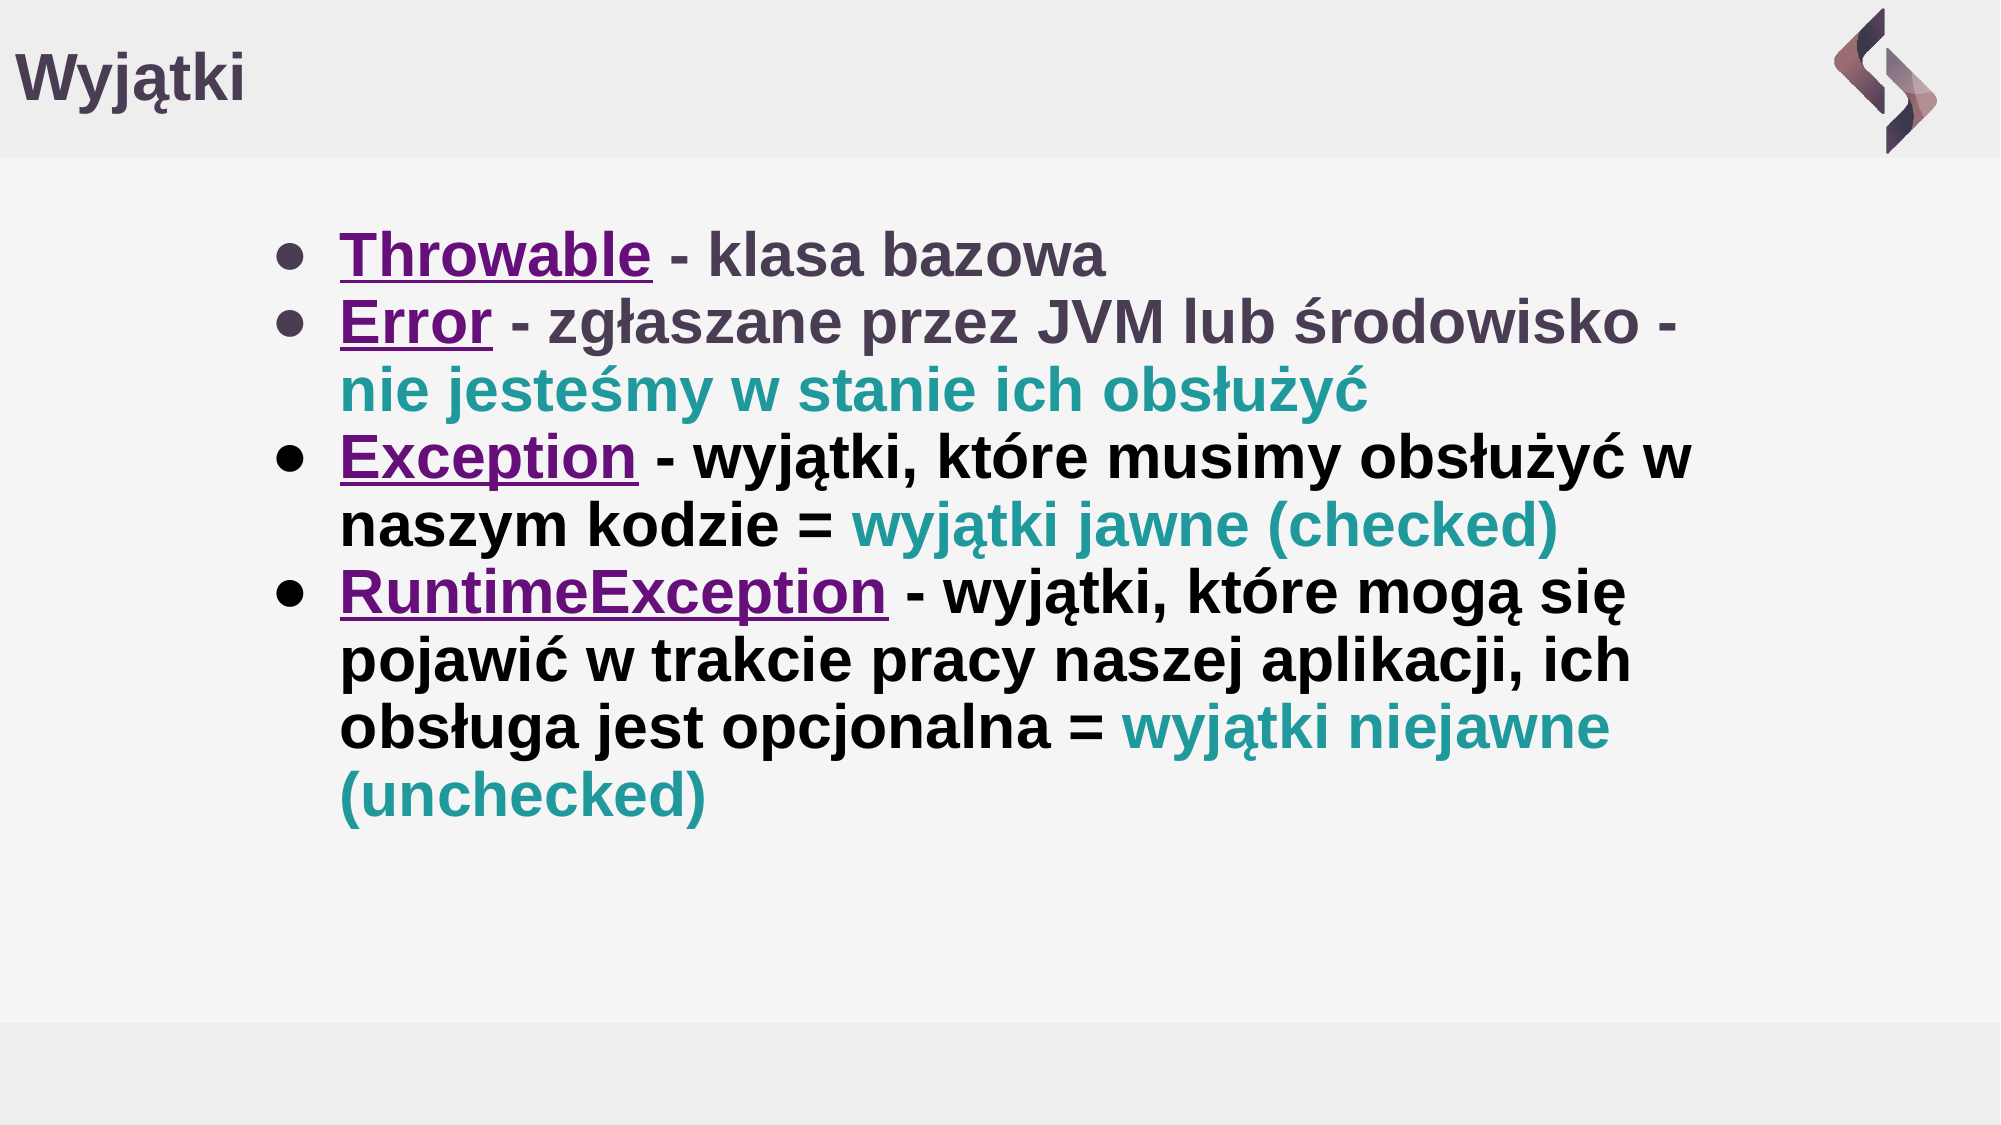

# Wyjątki
Throwable - klasa bazowa
Error - zgłaszane przez JVM lub środowisko -
nie jesteśmy w stanie ich obsłużyć
Exception - wyjątki, które musimy obsłużyć w naszym kodzie = wyjątki jawne (checked)
RuntimeException - wyjątki, które mogą się pojawić w trakcie pracy naszej aplikacji, ich obsługa jest opcjonalna = wyjątki niejawne (unchecked)